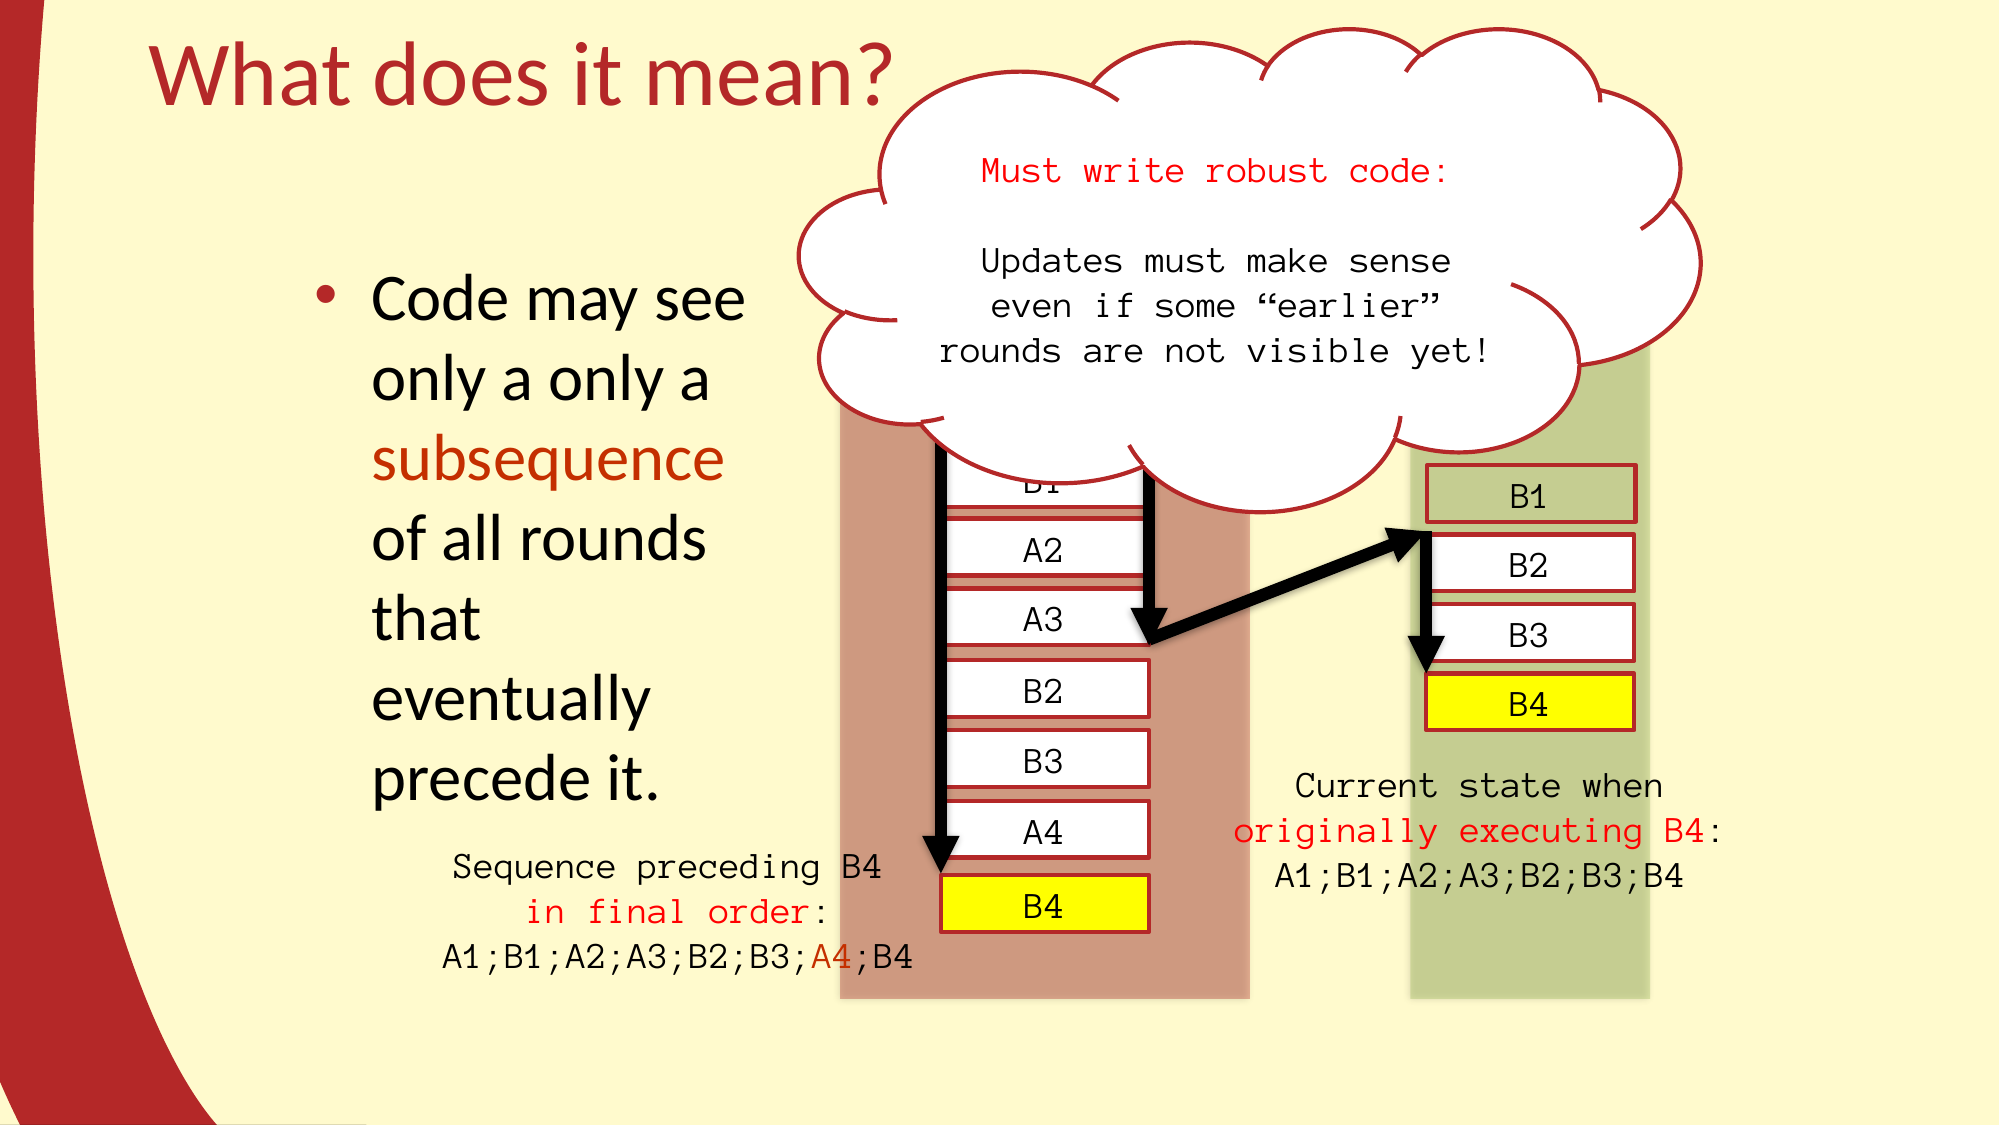

# What does it mean?
Must write robust code:
Updates must make sense even if some “earlier” rounds are not visible yet!
cloud

device B
Code may see only a only a subsequence of all rounds that eventually precede it.
A1
B1
B1
A2
B2
A3
B3

B2
B4
B3
Current state when originally executing B4: A1;B1;A2;A3;B2;B3;B4
A4
Sequence preceding B4
in final order: A1;B1;A2;A3;B2;B3;A4;B4
B4